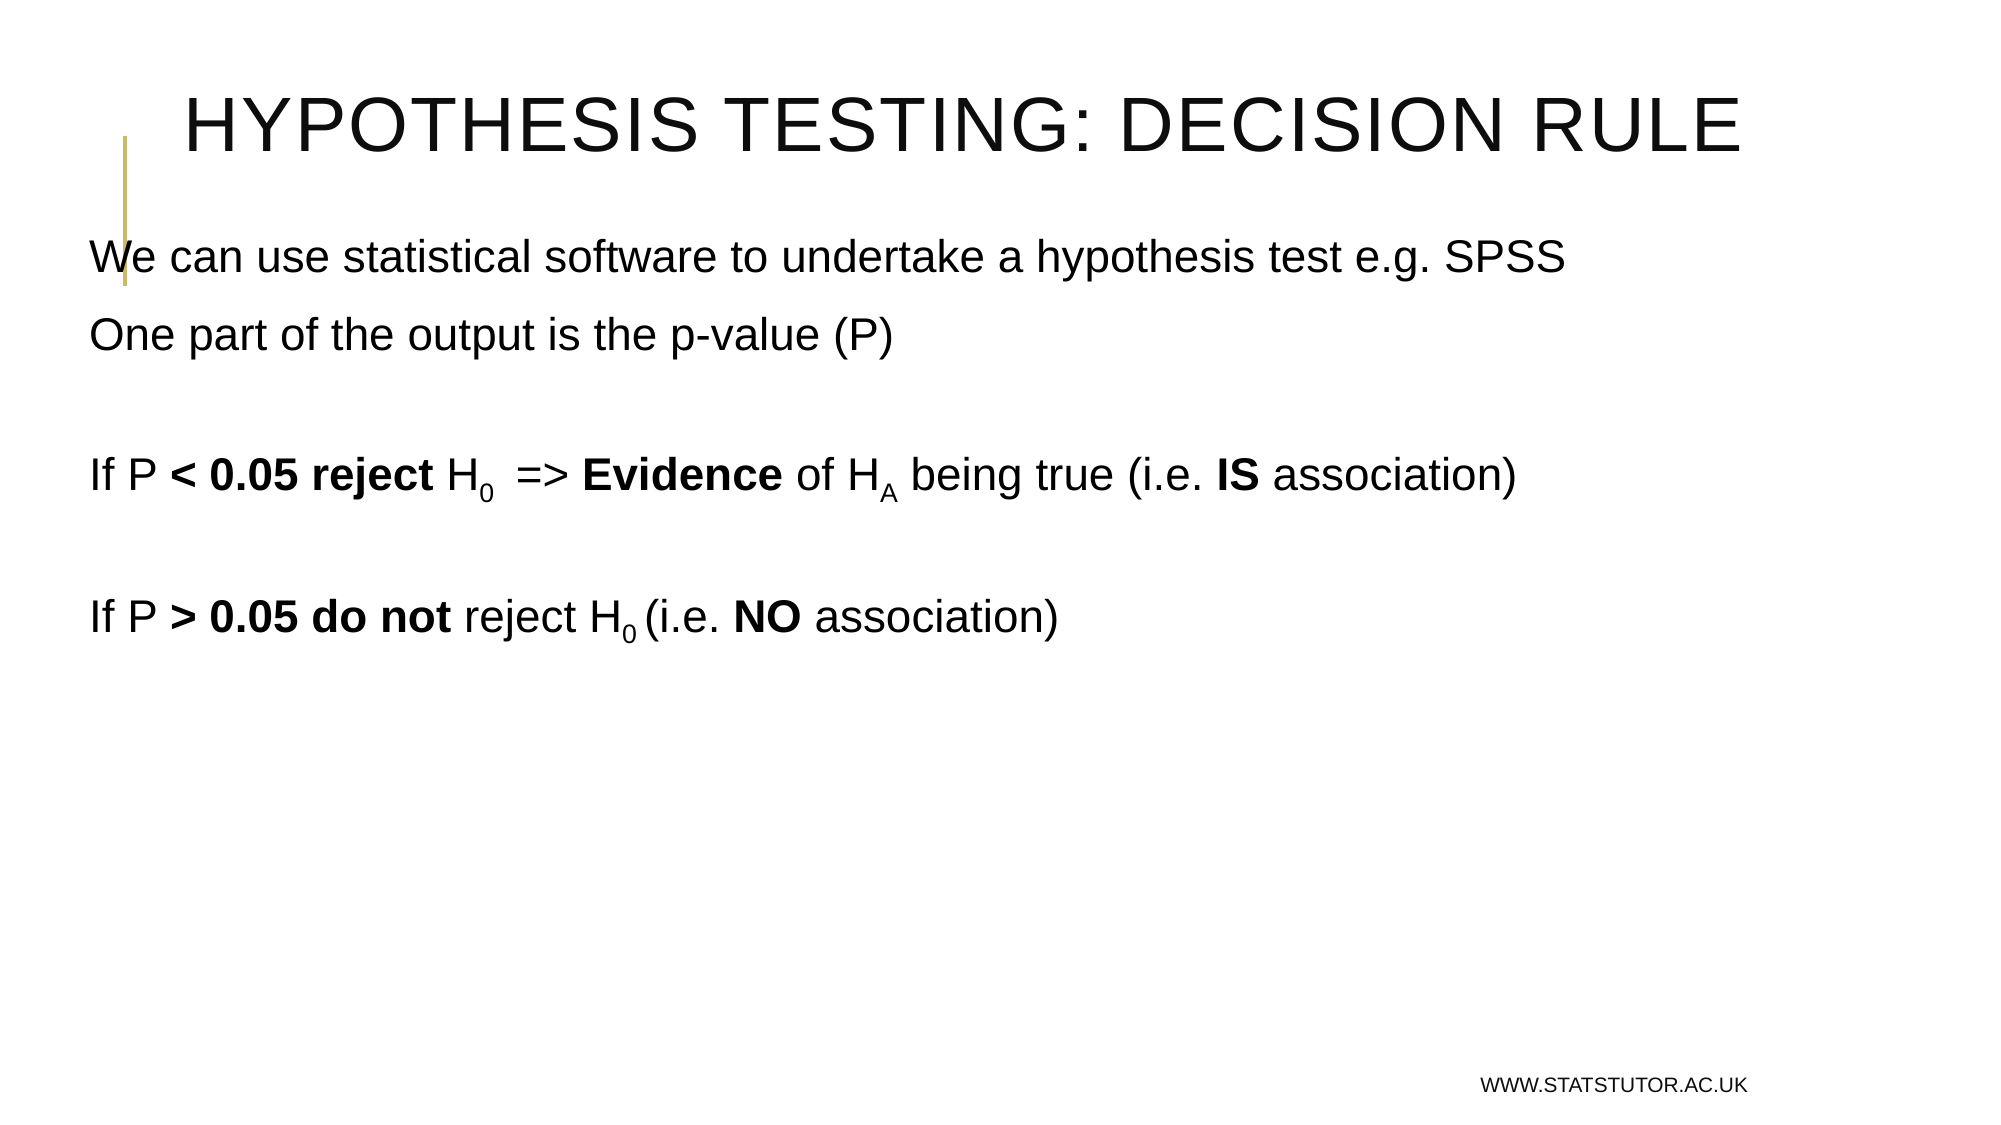

# Hypothesis Testing: Decision Rule
We can use statistical software to undertake a hypothesis test e.g. SPSS
One part of the output is the p-value (P)

If P < 0.05 reject H0   => Evidence of HA being true (i.e. IS association)

If P > 0.05 do not reject H0 (i.e. NO association)
www.statstutor.ac.uk